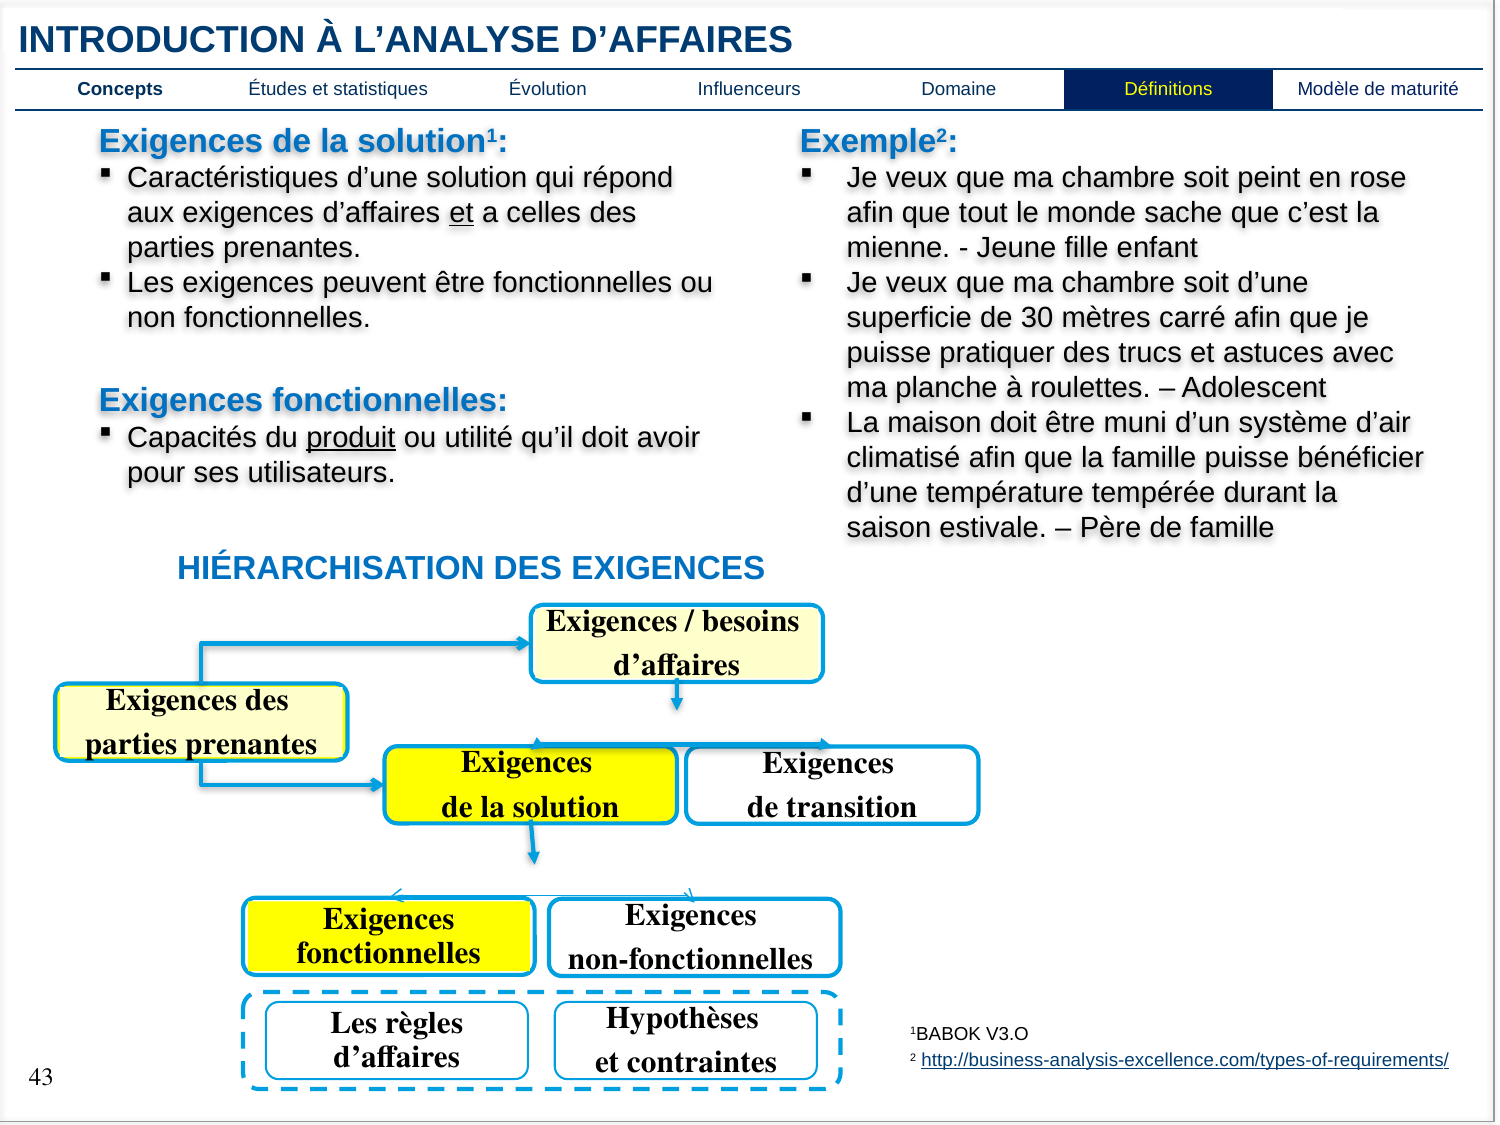

INTRODUCTION À l’analyse d’affaires
| Concepts | Études et statistiques | Évolution | Influenceurs | Domaine | Définitions | Modèle de maturité |
| --- | --- | --- | --- | --- | --- | --- |
Exigences de la solution1:
Caractéristiques d’une solution qui répond aux exigences d’affaires et a celles des parties prenantes.
Les exigences peuvent être fonctionnelles ou non fonctionnelles.

Exigences fonctionnelles:
Capacités du produit ou utilité qu’il doit avoir pour ses utilisateurs.

Exemple2:
Je veux que ma chambre soit peint en rose afin que tout le monde sache que c’est la mienne. - Jeune fille enfant
Je veux que ma chambre soit d’une superficie de 30 mètres carré afin que je puisse pratiquer des trucs et astuces avec ma planche à roulettes. – Adolescent
La maison doit être muni d’un système d’air climatisé afin que la famille puisse bénéficier d’une température tempérée durant la saison estivale. – Père de famille

HIÉRARCHISATION DES EXIGENCES

Exigences / besoins
d’affaires

Exigences des
parties prenantes

Exigences
de la solution

Exigences
de transition

Exigences fonctionnelles

Exigences
non-fonctionnelles

Hypothèses
et contraintes

Les règles d’affaires
1BABOK V3.O
2 http://business-analysis-excellence.com/types-of-requirements/